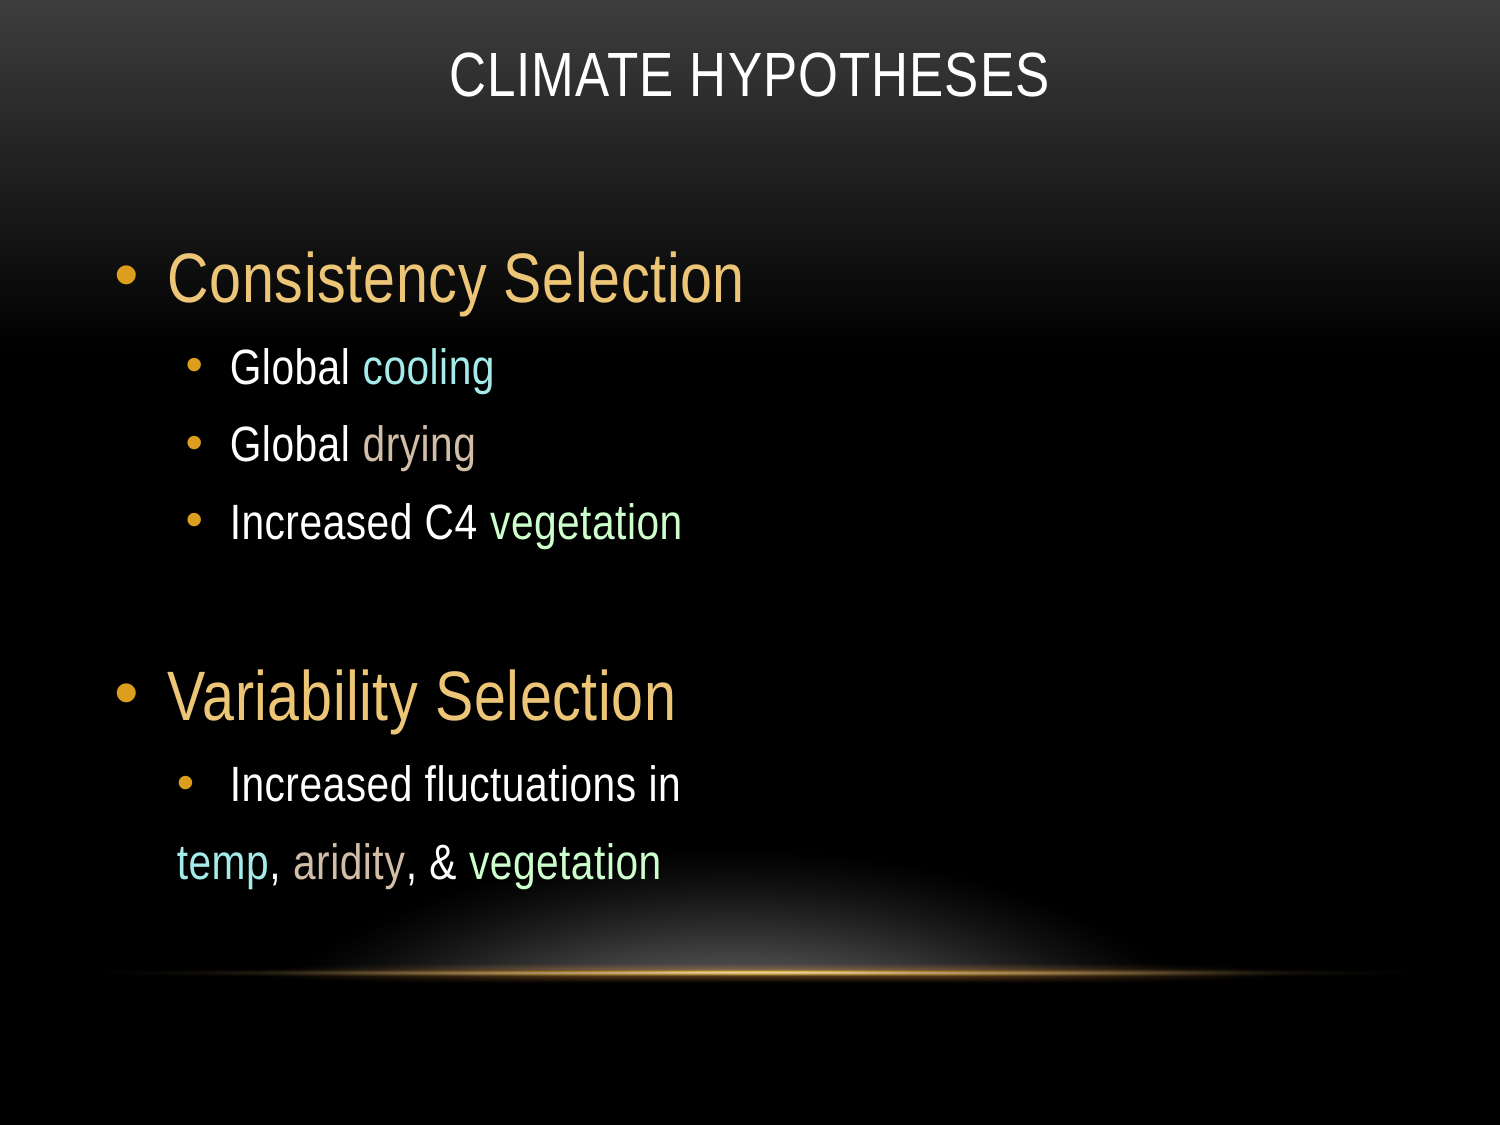

Climate hypotheses
Consistency Selection
Global cooling
Global drying
Increased C4 vegetation

Variability Selection
Increased fluctuations in
	temp, aridity, & vegetation